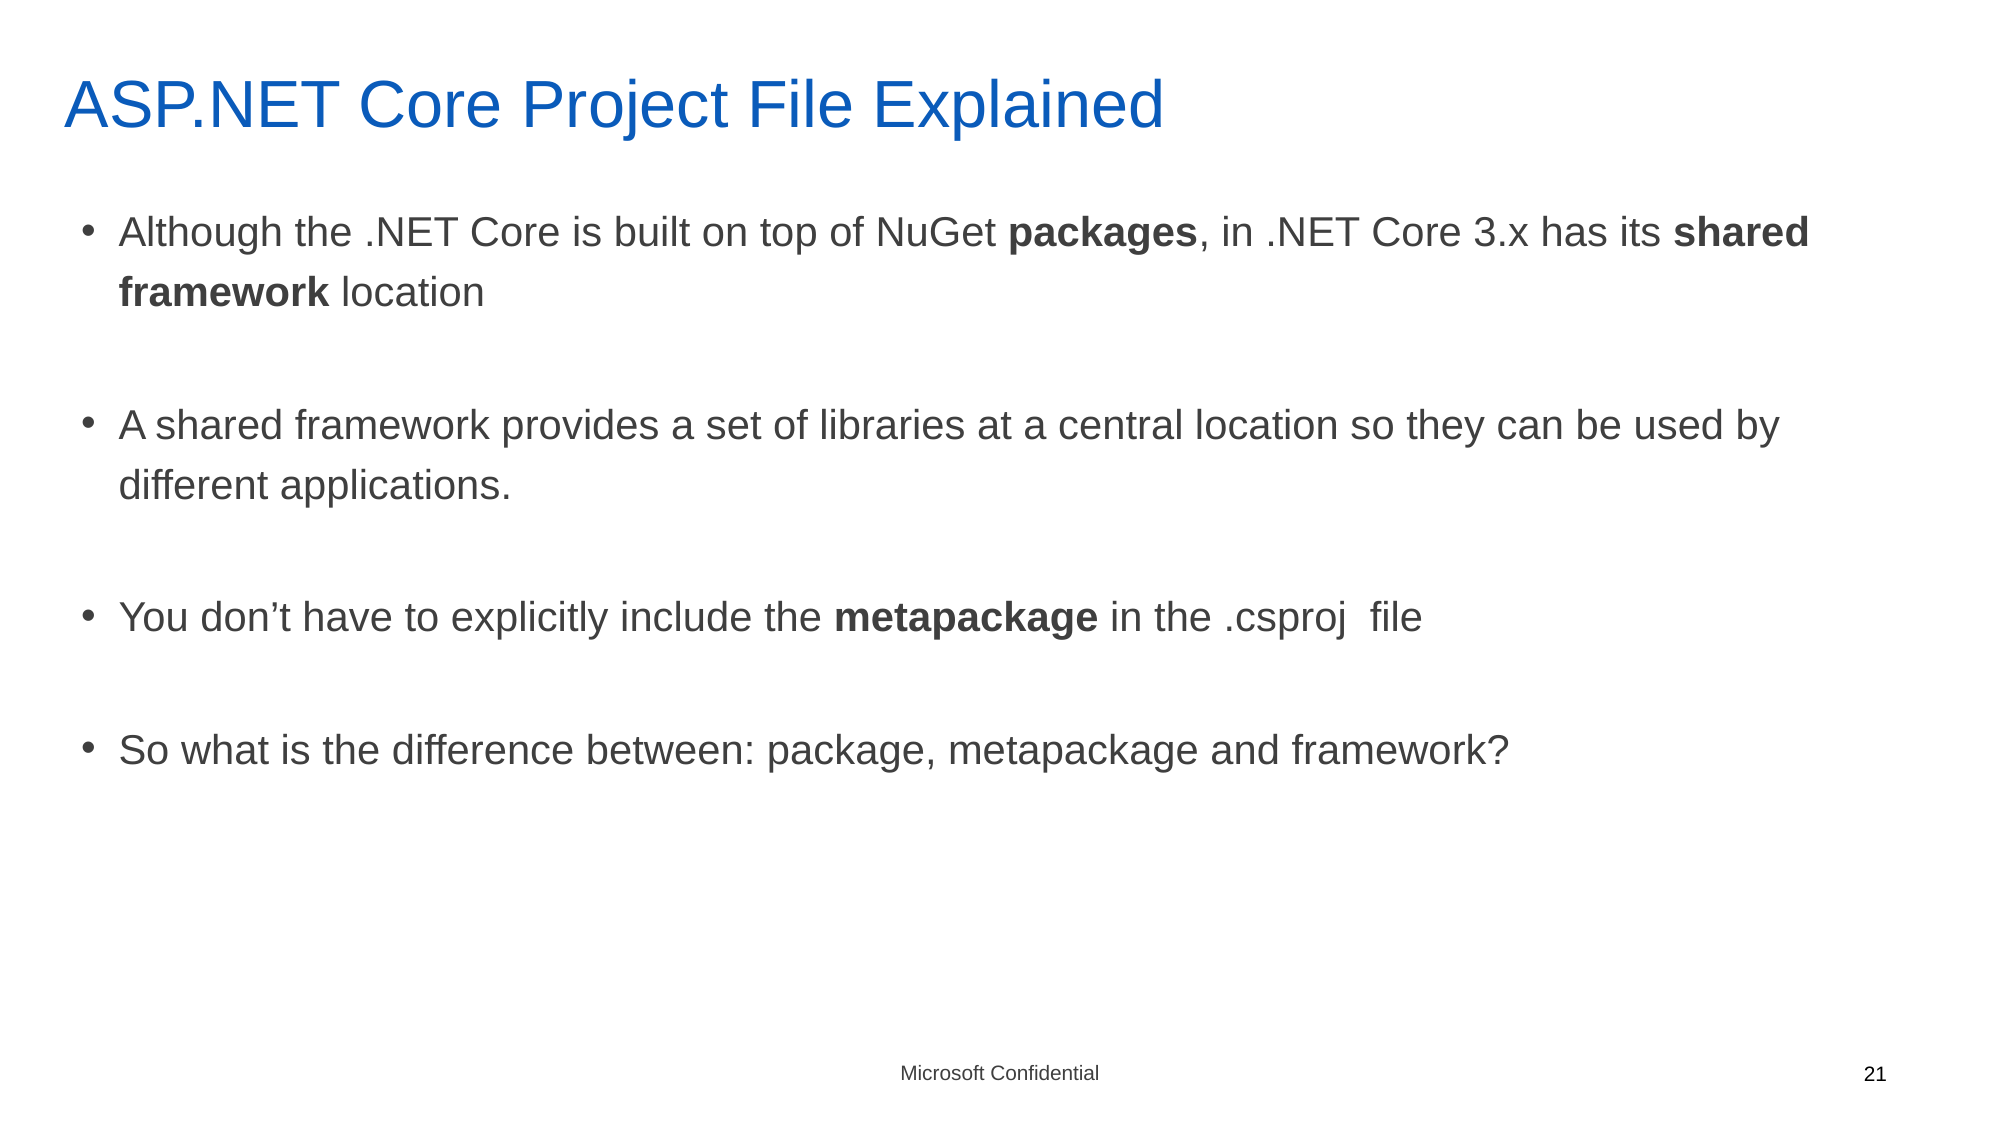

# ASP.NET Core Project File Explained
Although the .NET Core is built on top of NuGet packages, in .NET Core 3.x has its shared framework location

A shared framework provides a set of libraries at a central location so they can be used by different applications.

You don’t have to explicitly include the metapackage in the .csproj  file

So what is the difference between: package, metapackage and framework?

21